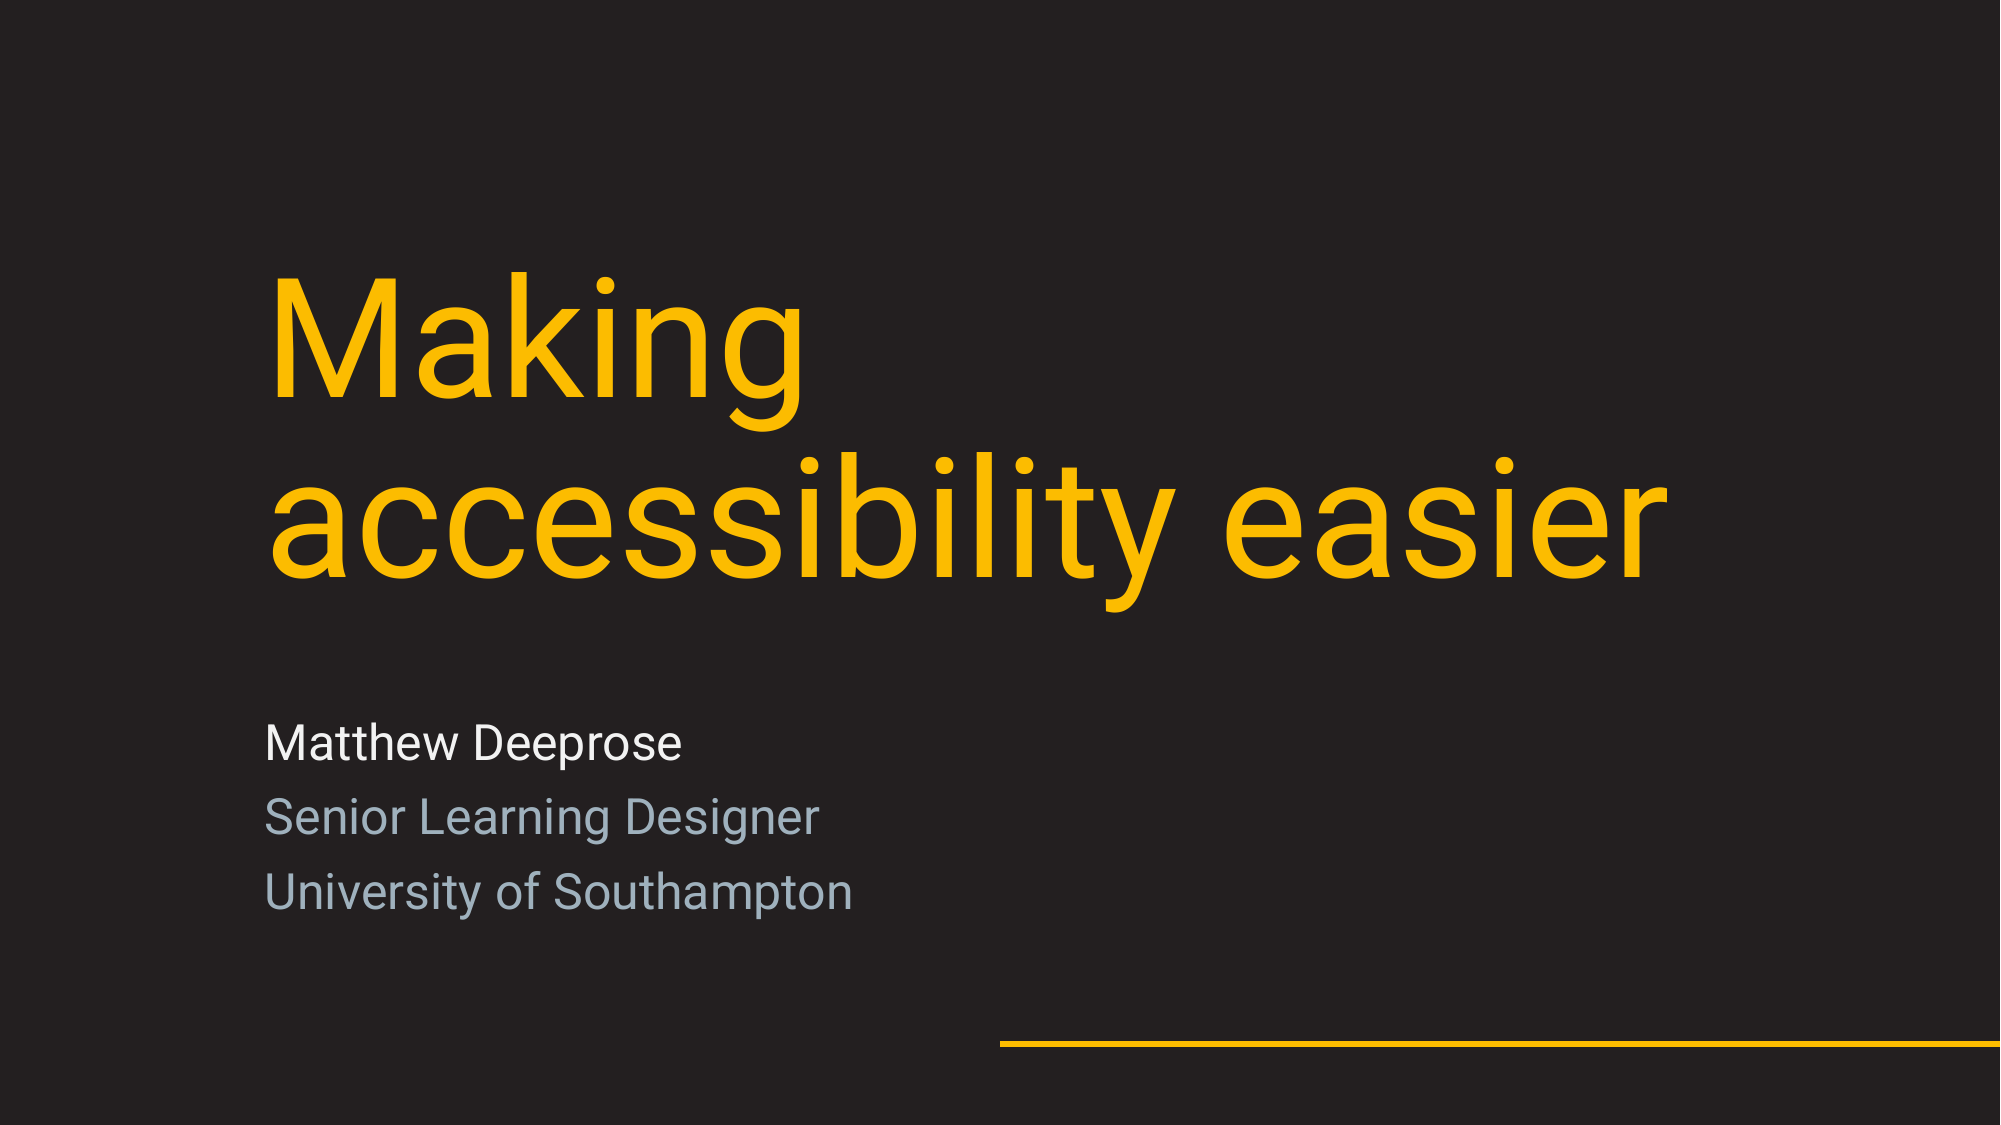

# Making accessibility easier
Matthew Deeprose
Senior Learning Designer
University of Southampton